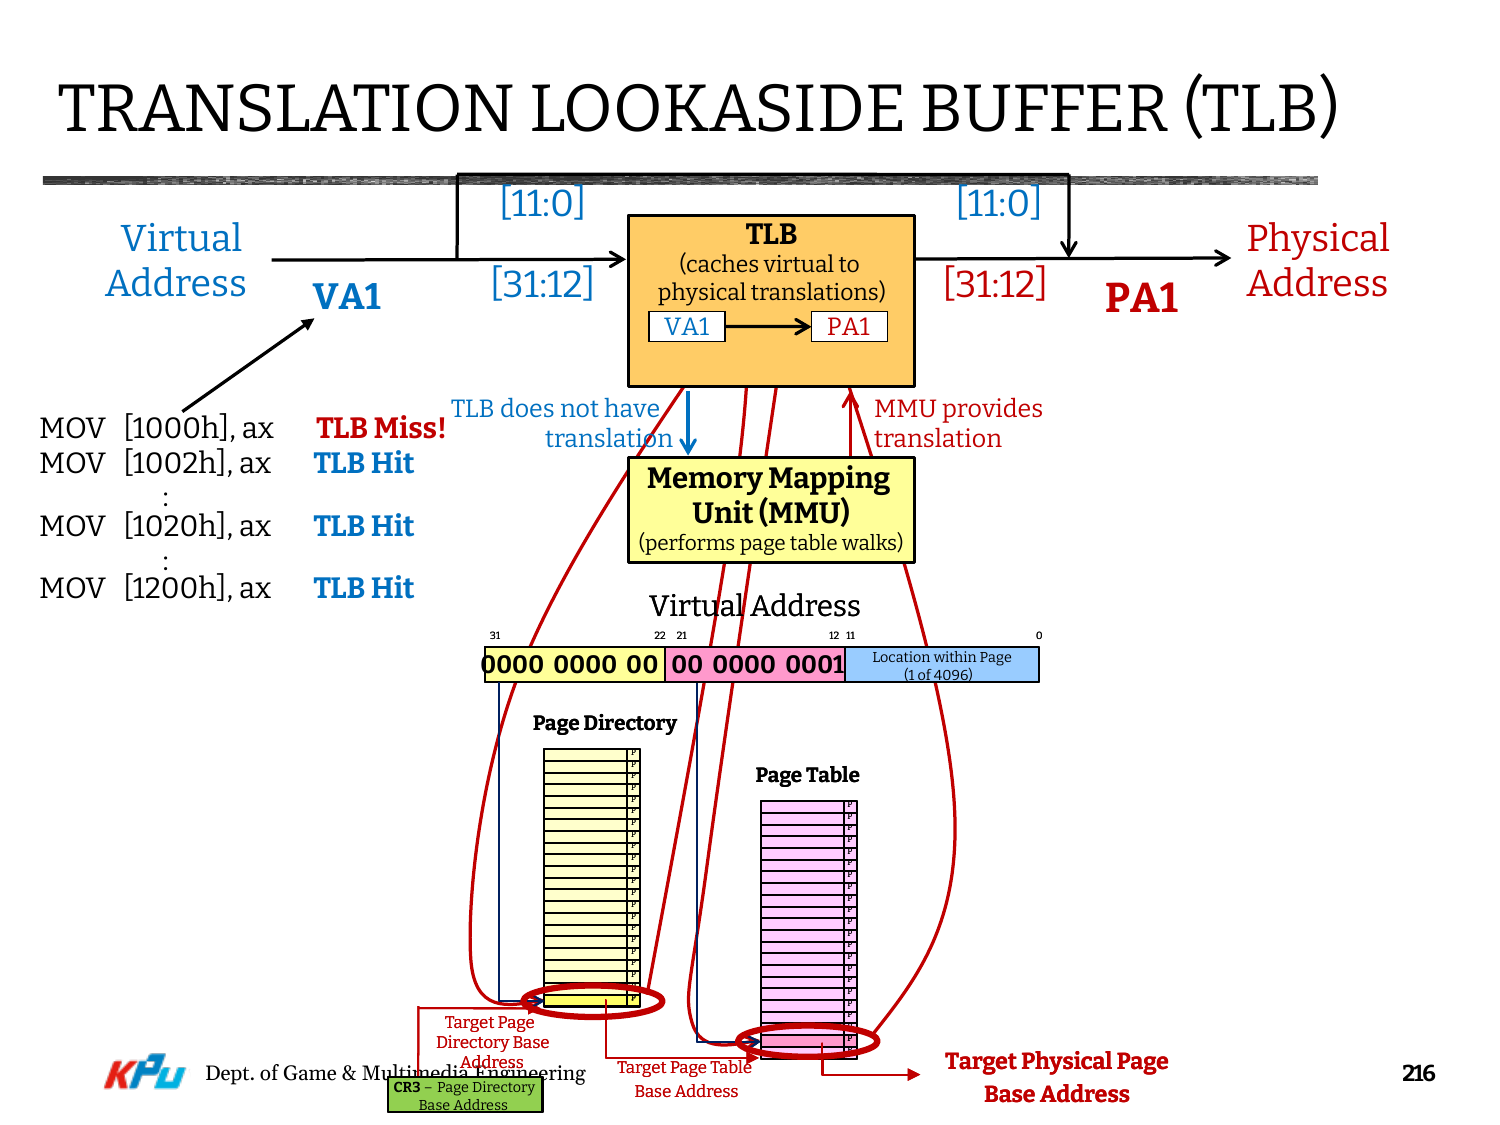

# Translation Lookaside Buffer (TLB)

[11:0]
[11:0]
Physical
Address
Virtual
Address
TLB
(caches virtual to
physical translations)

VA1

[31:12]
[31:12]
PA1
VA1	PA1

TLB does not have
translation
MMU provides
translation

MOV   [1000h], axTLB Miss!
MOV   [1002h], axTLB Hit
MOV   [1020h], axTLB Hit
MOV   [1200h], axTLB Hit

Memory Mapping
Unit (MMU)
(performs page table walks)
:
:
Virtual Address
Virtual Address
31	2221	12
31	2221	12
11	0
11	0

Location within Page
(1 of 4096)
0000  0000  0000  0000  0001

Page Directory
Page Directory
P
P

P
P

Page Table
Page Table
P
P

P
P

P
P

P
P

P
P

P
P

P
P

P
P

P
P

P
P

P
P

P
P

P
P

P
P

P
P

P
P

P
P

P
P

P
P

P
P

P
P

P
P

P
P

P
P

P
P

P
P

P
P

P
P

P
P

P
P

P
P

P
P

P
P

P
P

P
P

P
P

P
P
P

P
P

P
P
Target Page
Directory Base
Address
Target Page
Directory Base
Address

P
P

P
P
P

P
P
Target Physical Page
Base Address
Target Physical Page
Base Address

Target Page Table
Base Address
Target Page Table
Base Address

CR3 –Page Directory
Base Address
Dept. of Game & Multimedia Engineering
216